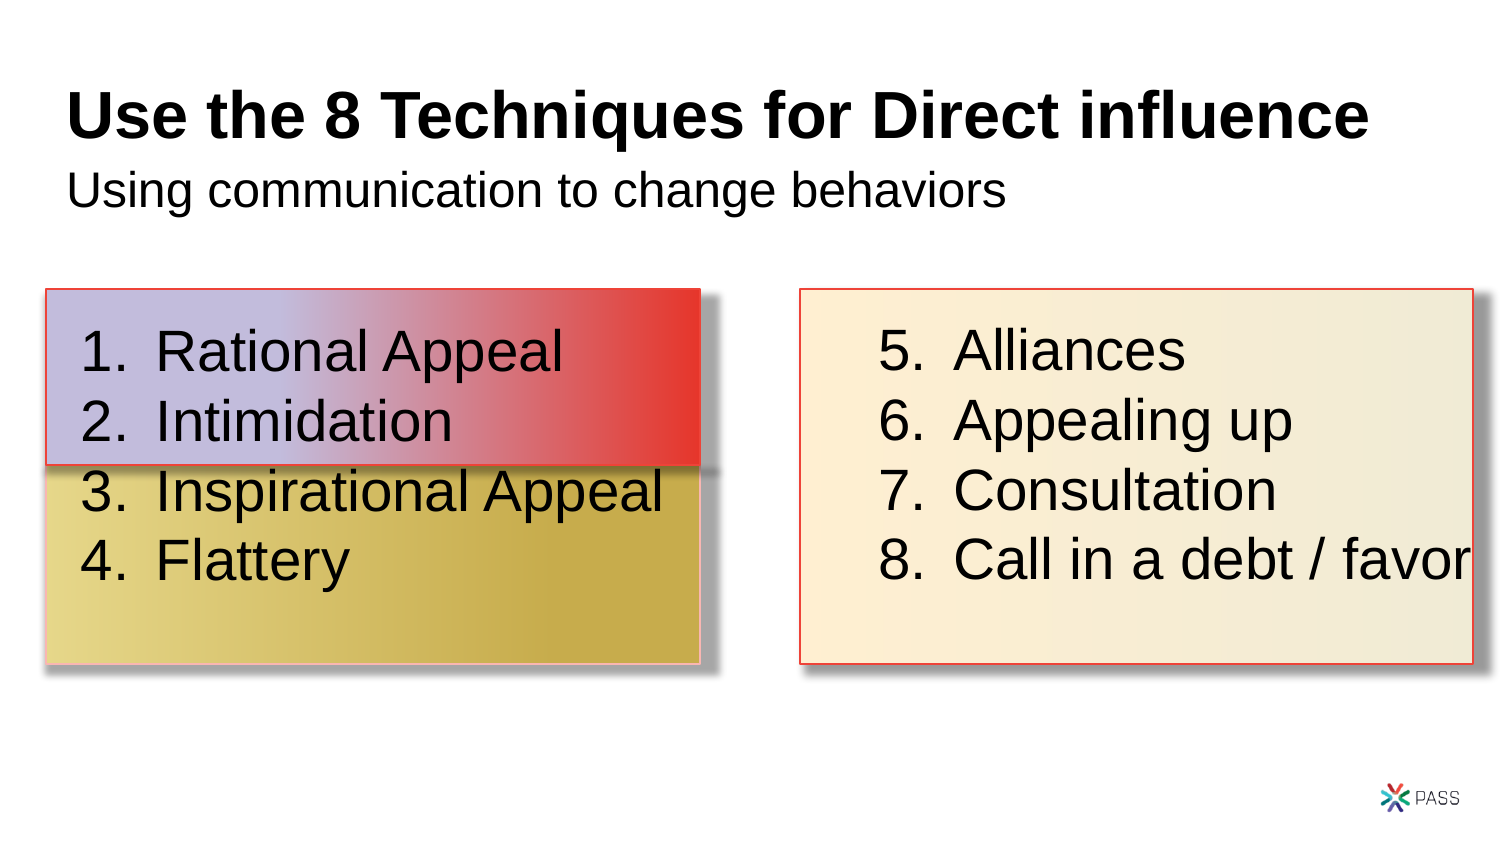

# Use the 8 Techniques for Direct influence
Using communication to change behaviors

Alliances
Appealing up
Consultation
Call in a debt / favor
Rational Appeal
Intimidation
Inspirational Appeal
Flattery